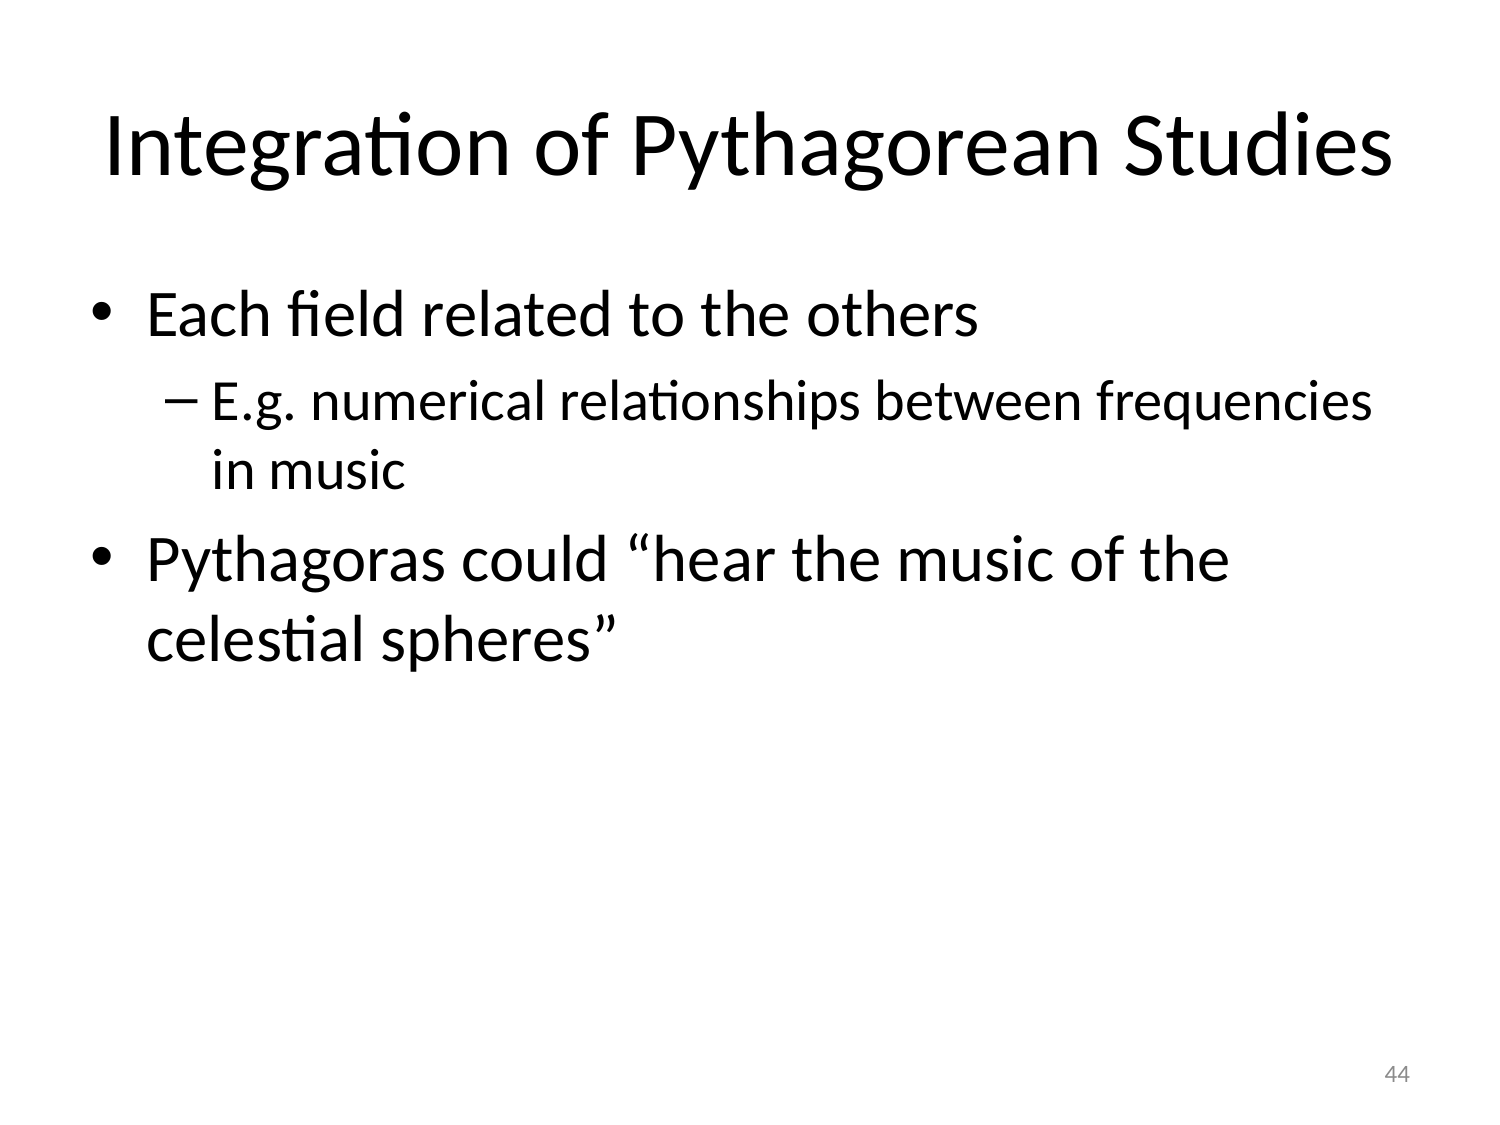

# Integration of Pythagorean Studies
Each field related to the others
E.g. numerical relationships between frequencies in music
Pythagoras could “hear the music of the celestial spheres”

44